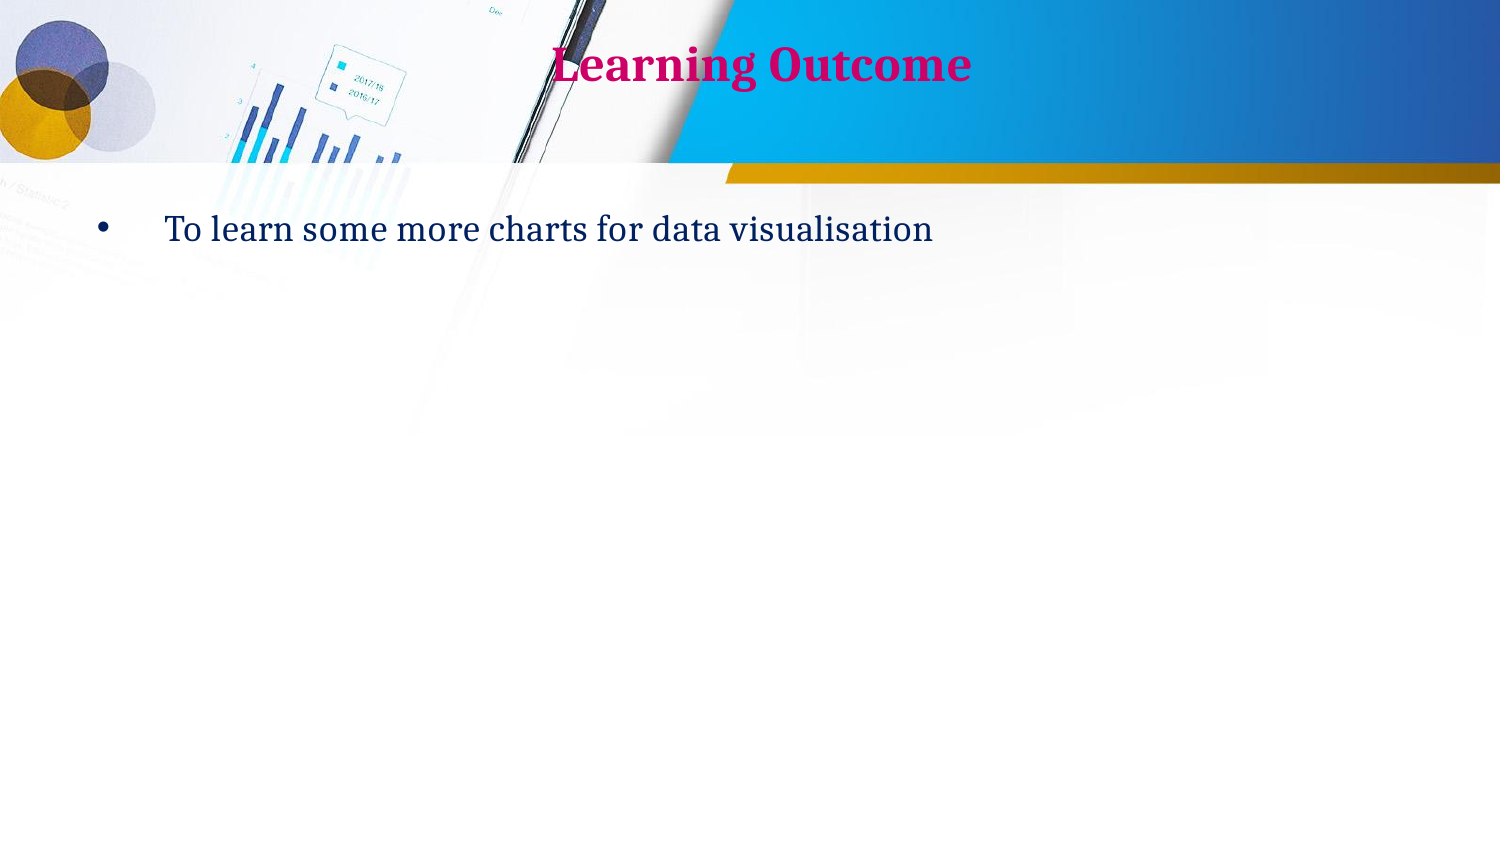

# Learning Outcome
To learn some more charts for data visualisation